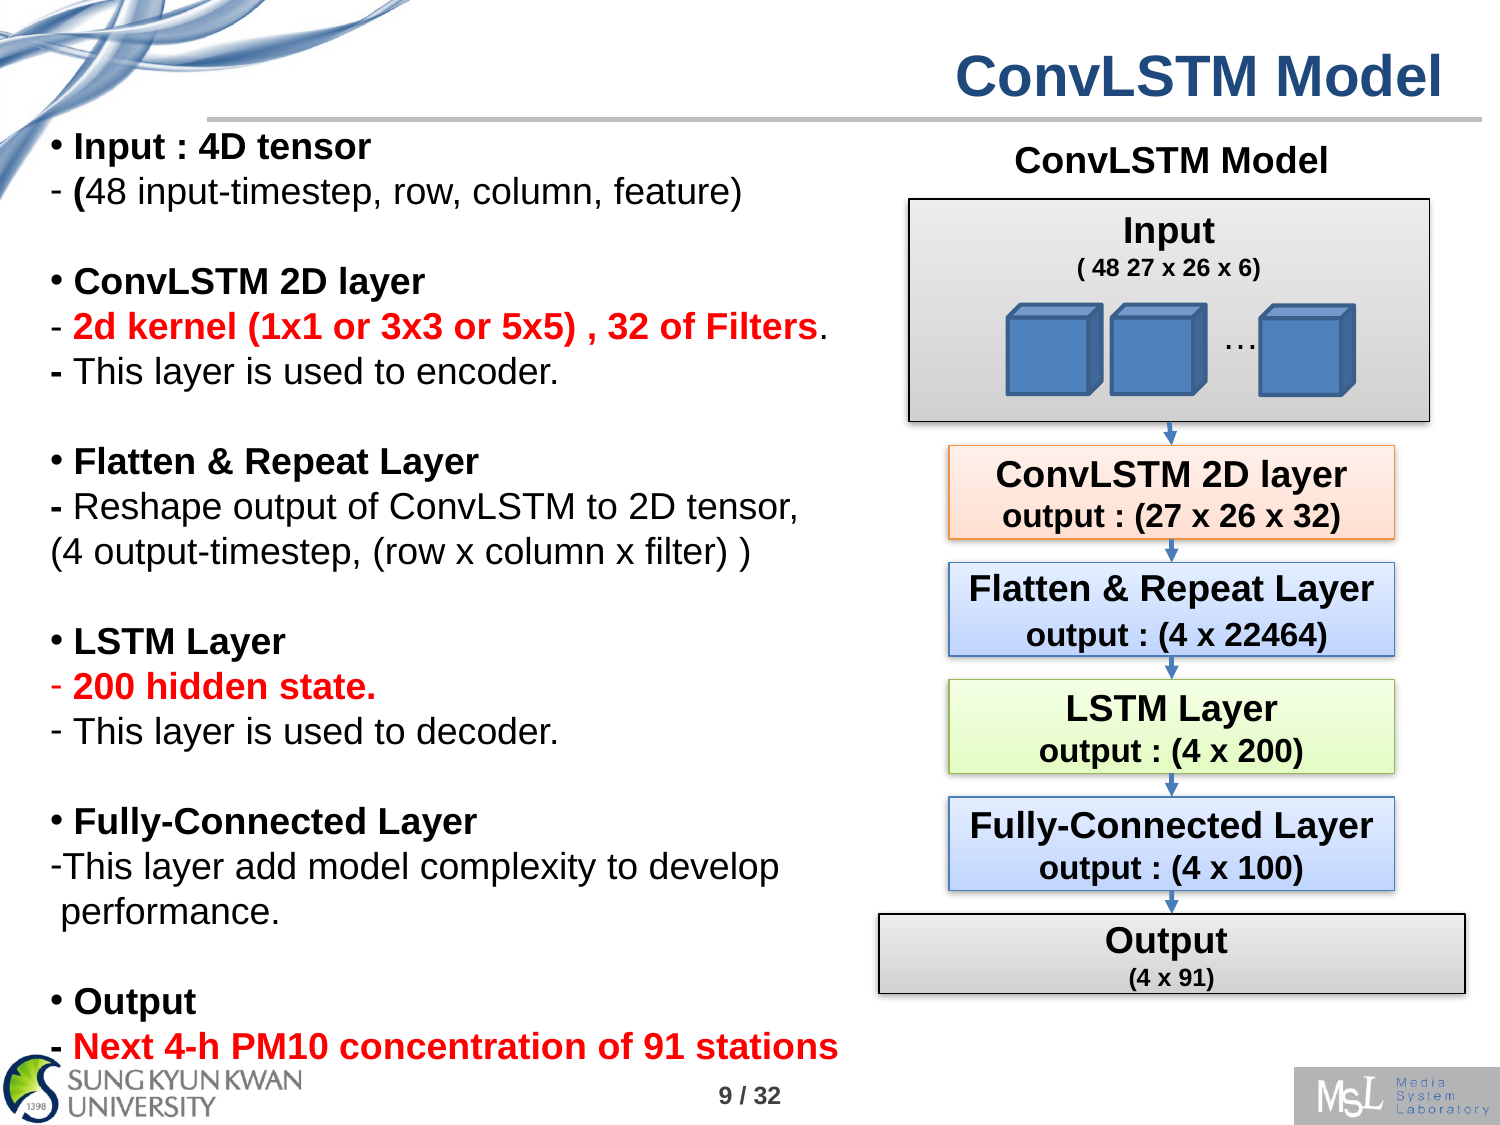

ConvLSTM Model
 Input : 4D tensor
 (48 input-timestep, row, column, feature)

 ConvLSTM 2D layer
- 2d kernel (1x1 or 3x3 or 5x5) , 32 of Filters.
- This layer is used to encoder.
 Flatten & Repeat Layer
- Reshape output of ConvLSTM to 2D tensor,
(4 output-timestep, (row x column x filter) )

 LSTM Layer
 200 hidden state.
 This layer is used to decoder.

 Fully-Connected Layer
This layer add model complexity to develop
 performance.

 Output
- Next 4-h PM10 concentration of 91 stations

ConvLSTM Model
Input
( 48 27 x 26 x 6)

…

ConvLSTM 2D layer
output : (27 x 26 x 32)
Flatten & Repeat Layer
 output : (4 x 22464)
LSTM Layer
output : (4 x 200)
Fully-Connected Layer
output : (4 x 100)
Output
(4 x 91)
9 / 32